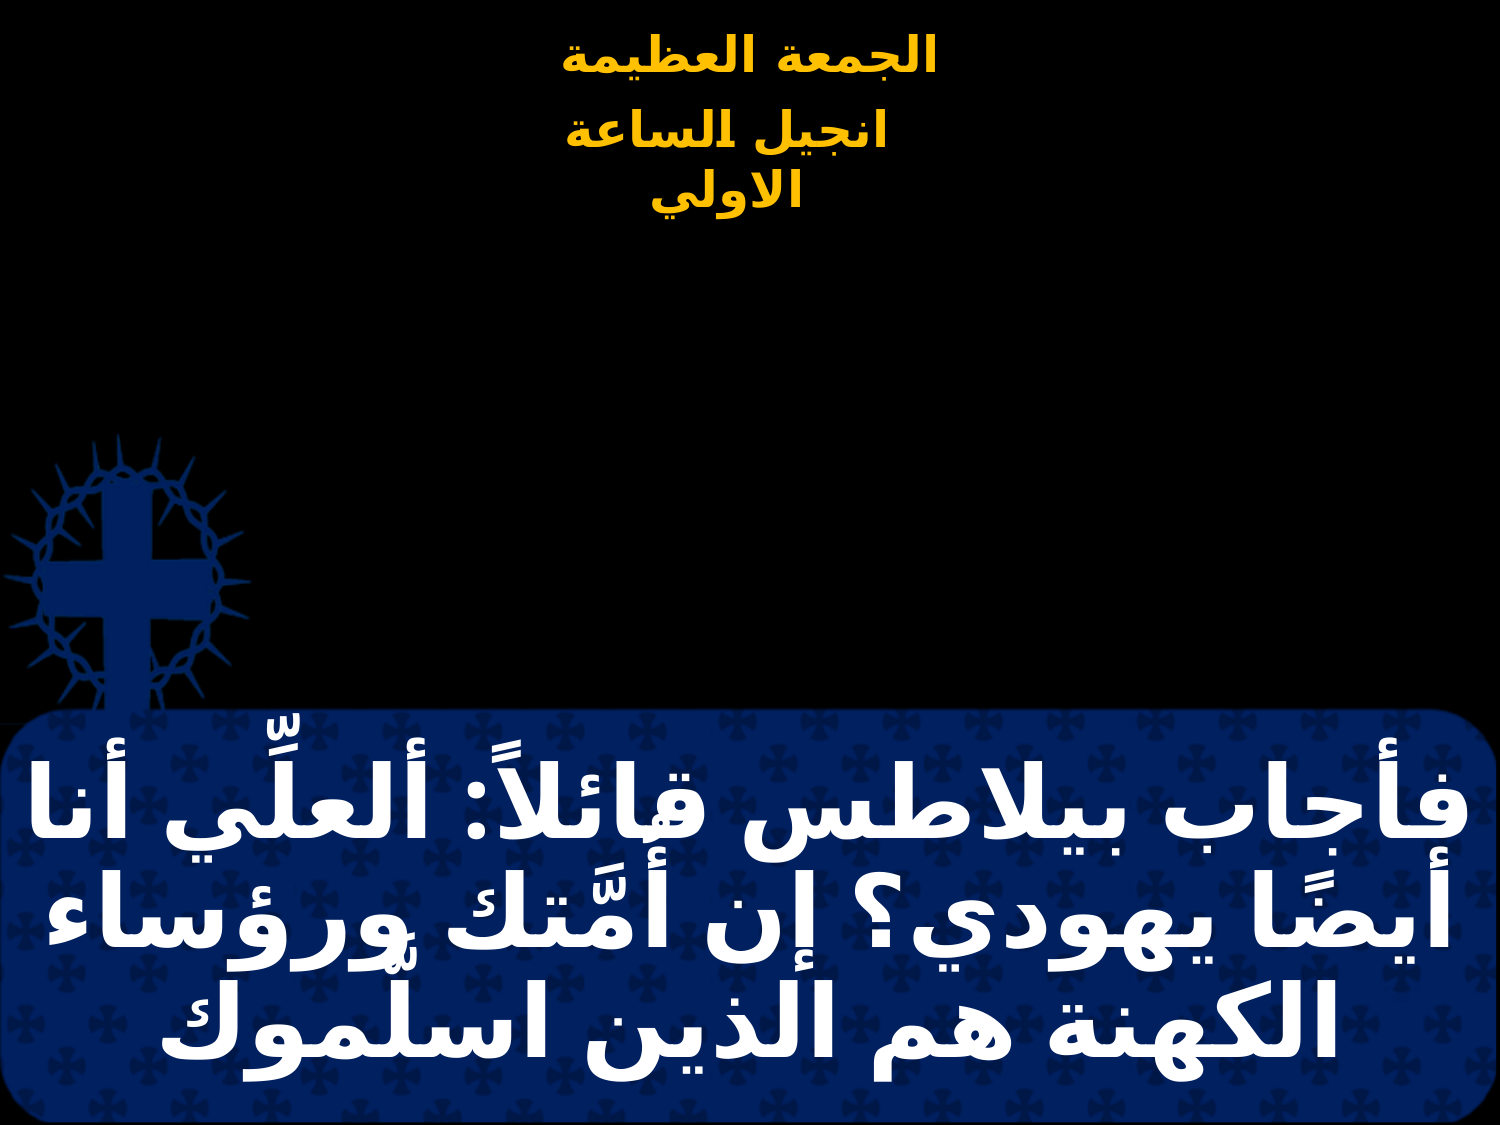

# فأجاب بيلاطس قائلاً: ألعلِّي أنا أيضًا يهودي؟ إن أُمَّتك ورؤساء الكهنة هم الذين اسلَّموك